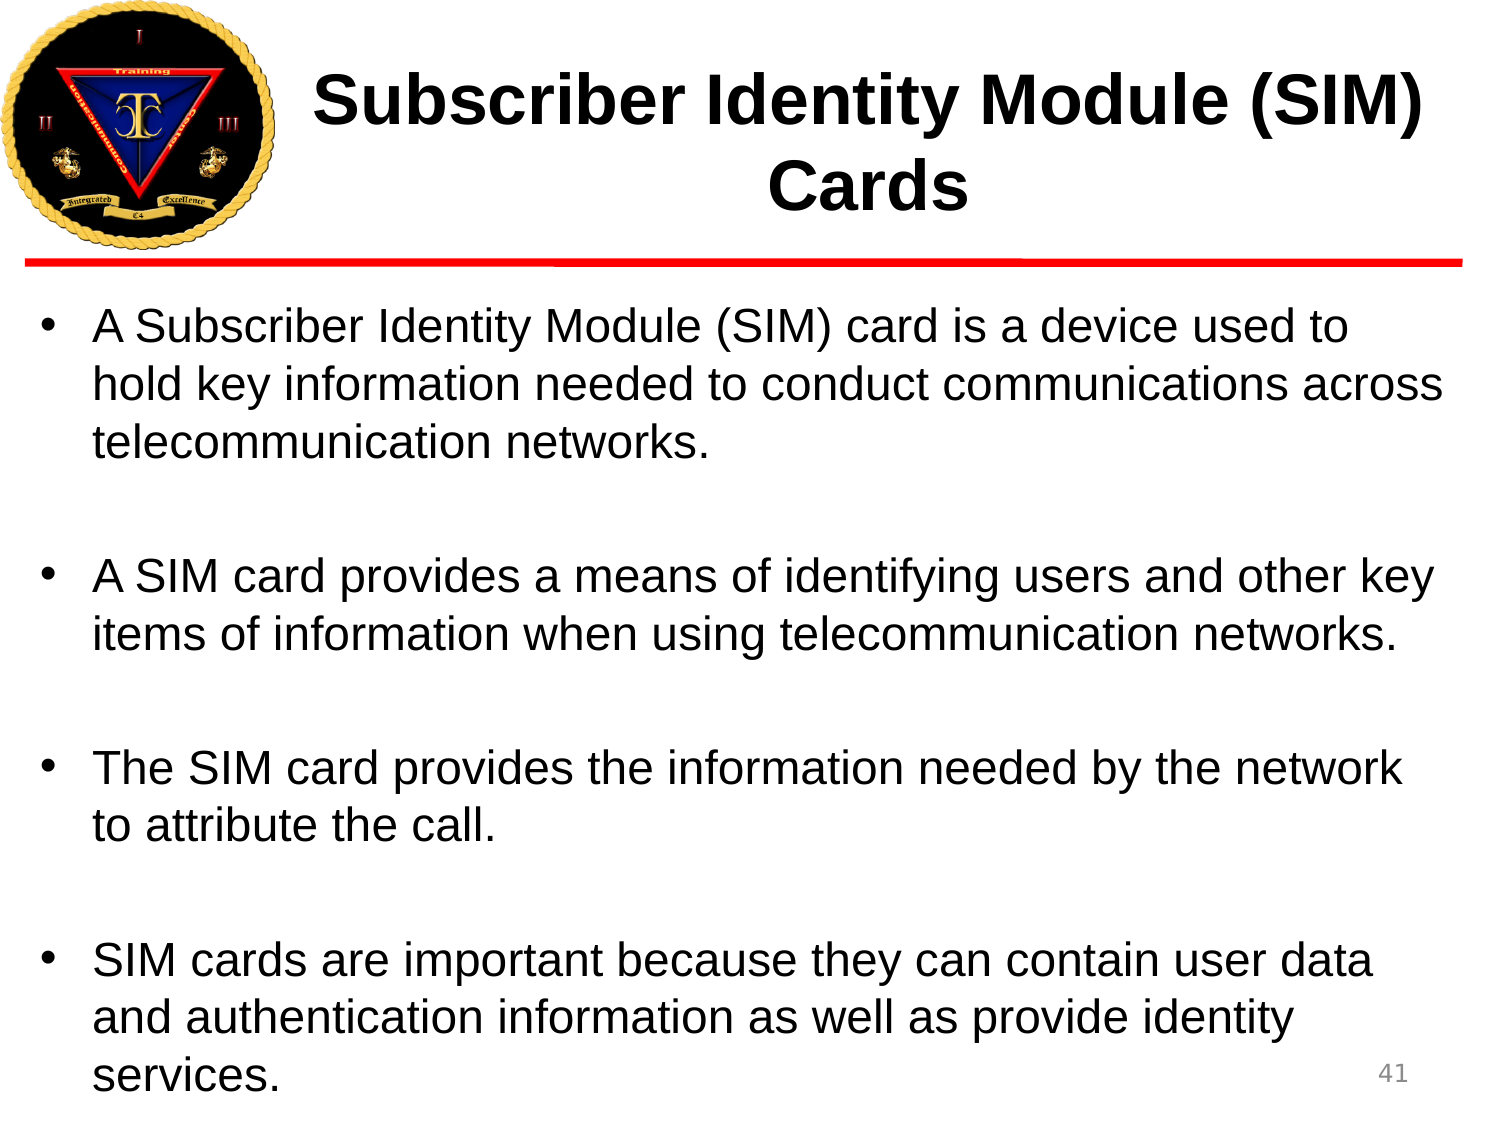

# Subscriber Identity Module (SIM) Cards
A Subscriber Identity Module (SIM) card is a device used to hold key information needed to conduct communications across telecommunication networks.

A SIM card provides a means of identifying users and other key items of information when using telecommunication networks.

The SIM card provides the information needed by the network to attribute the call.

SIM cards are important because they can contain user data and authentication information as well as provide identity services.
41